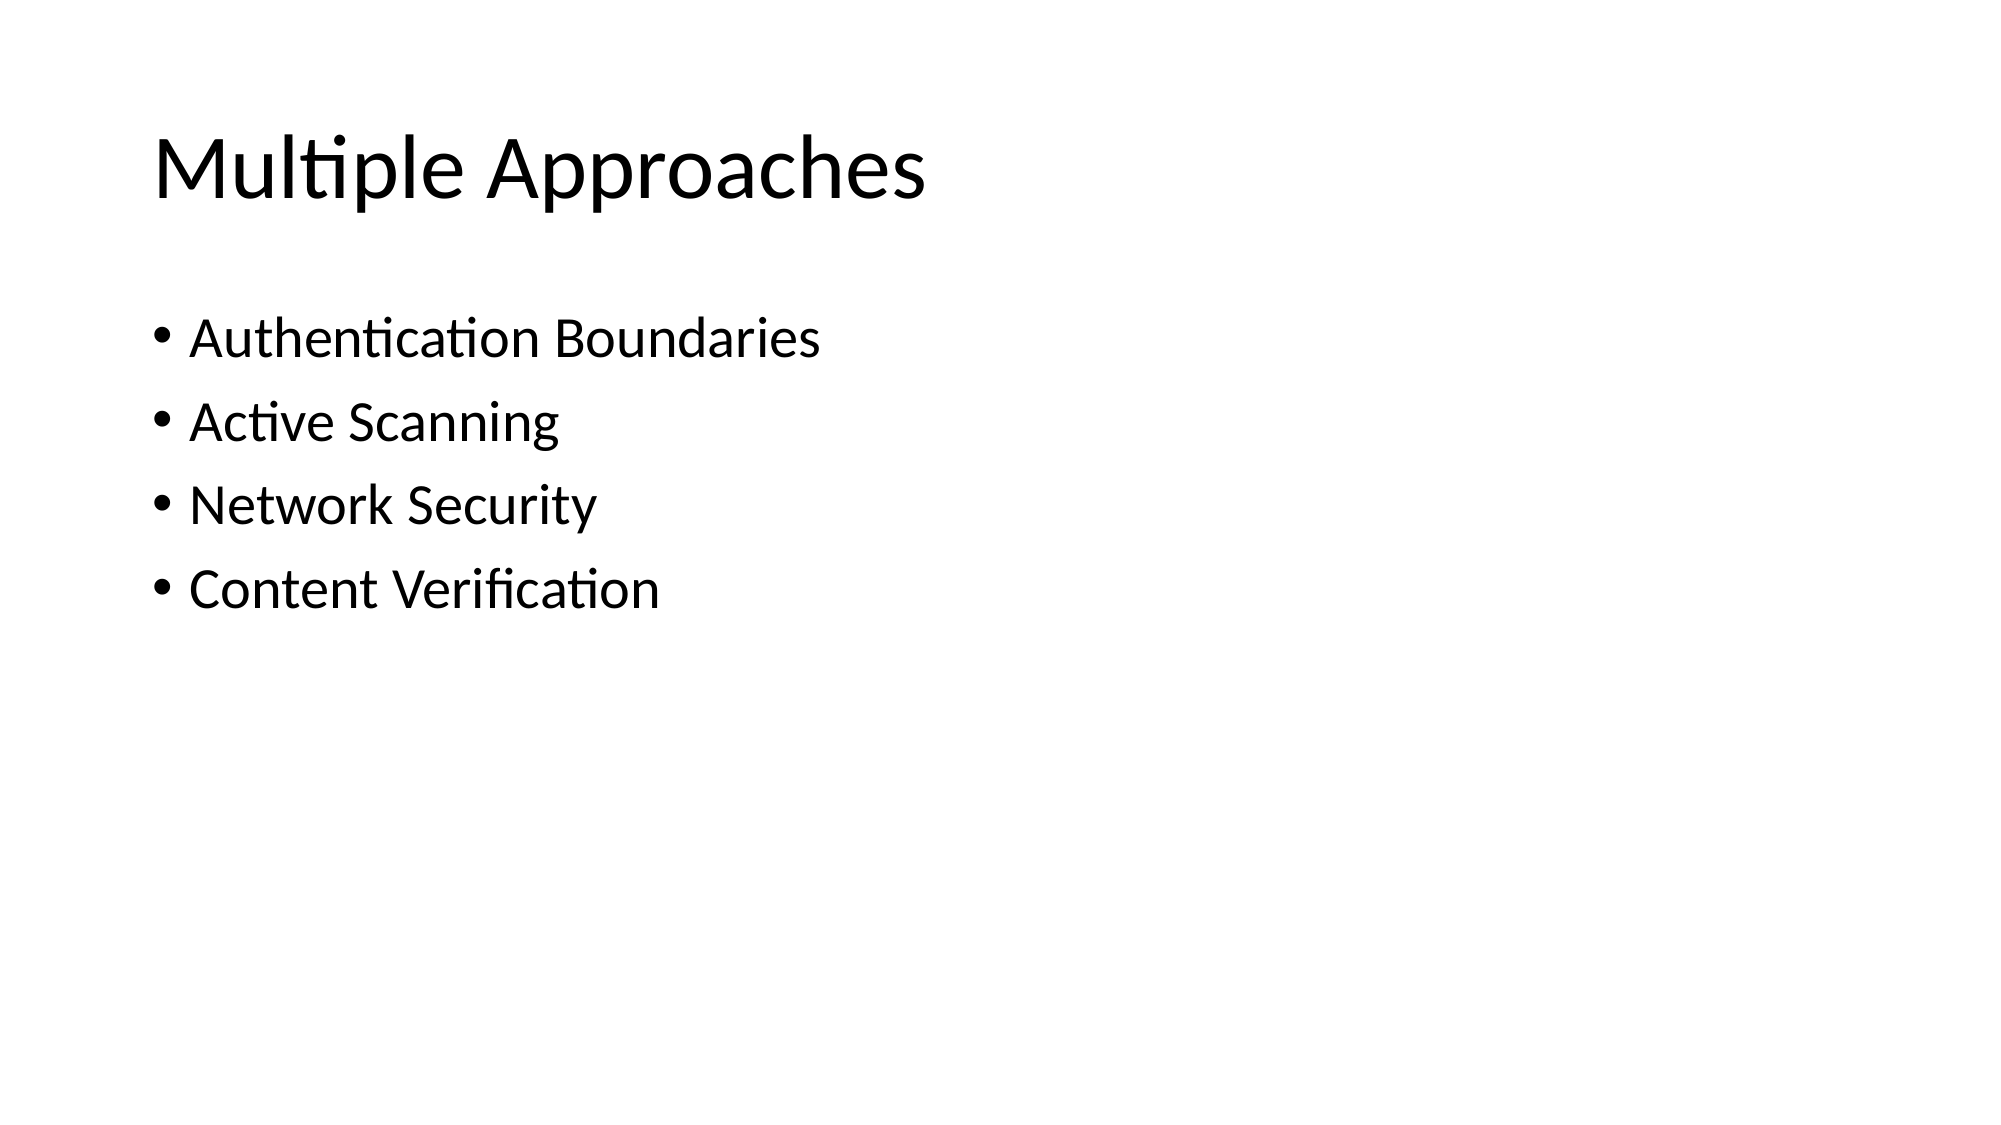

# Multiple Approaches
Authentication Boundaries
Active Scanning
Network Security
Content Verification